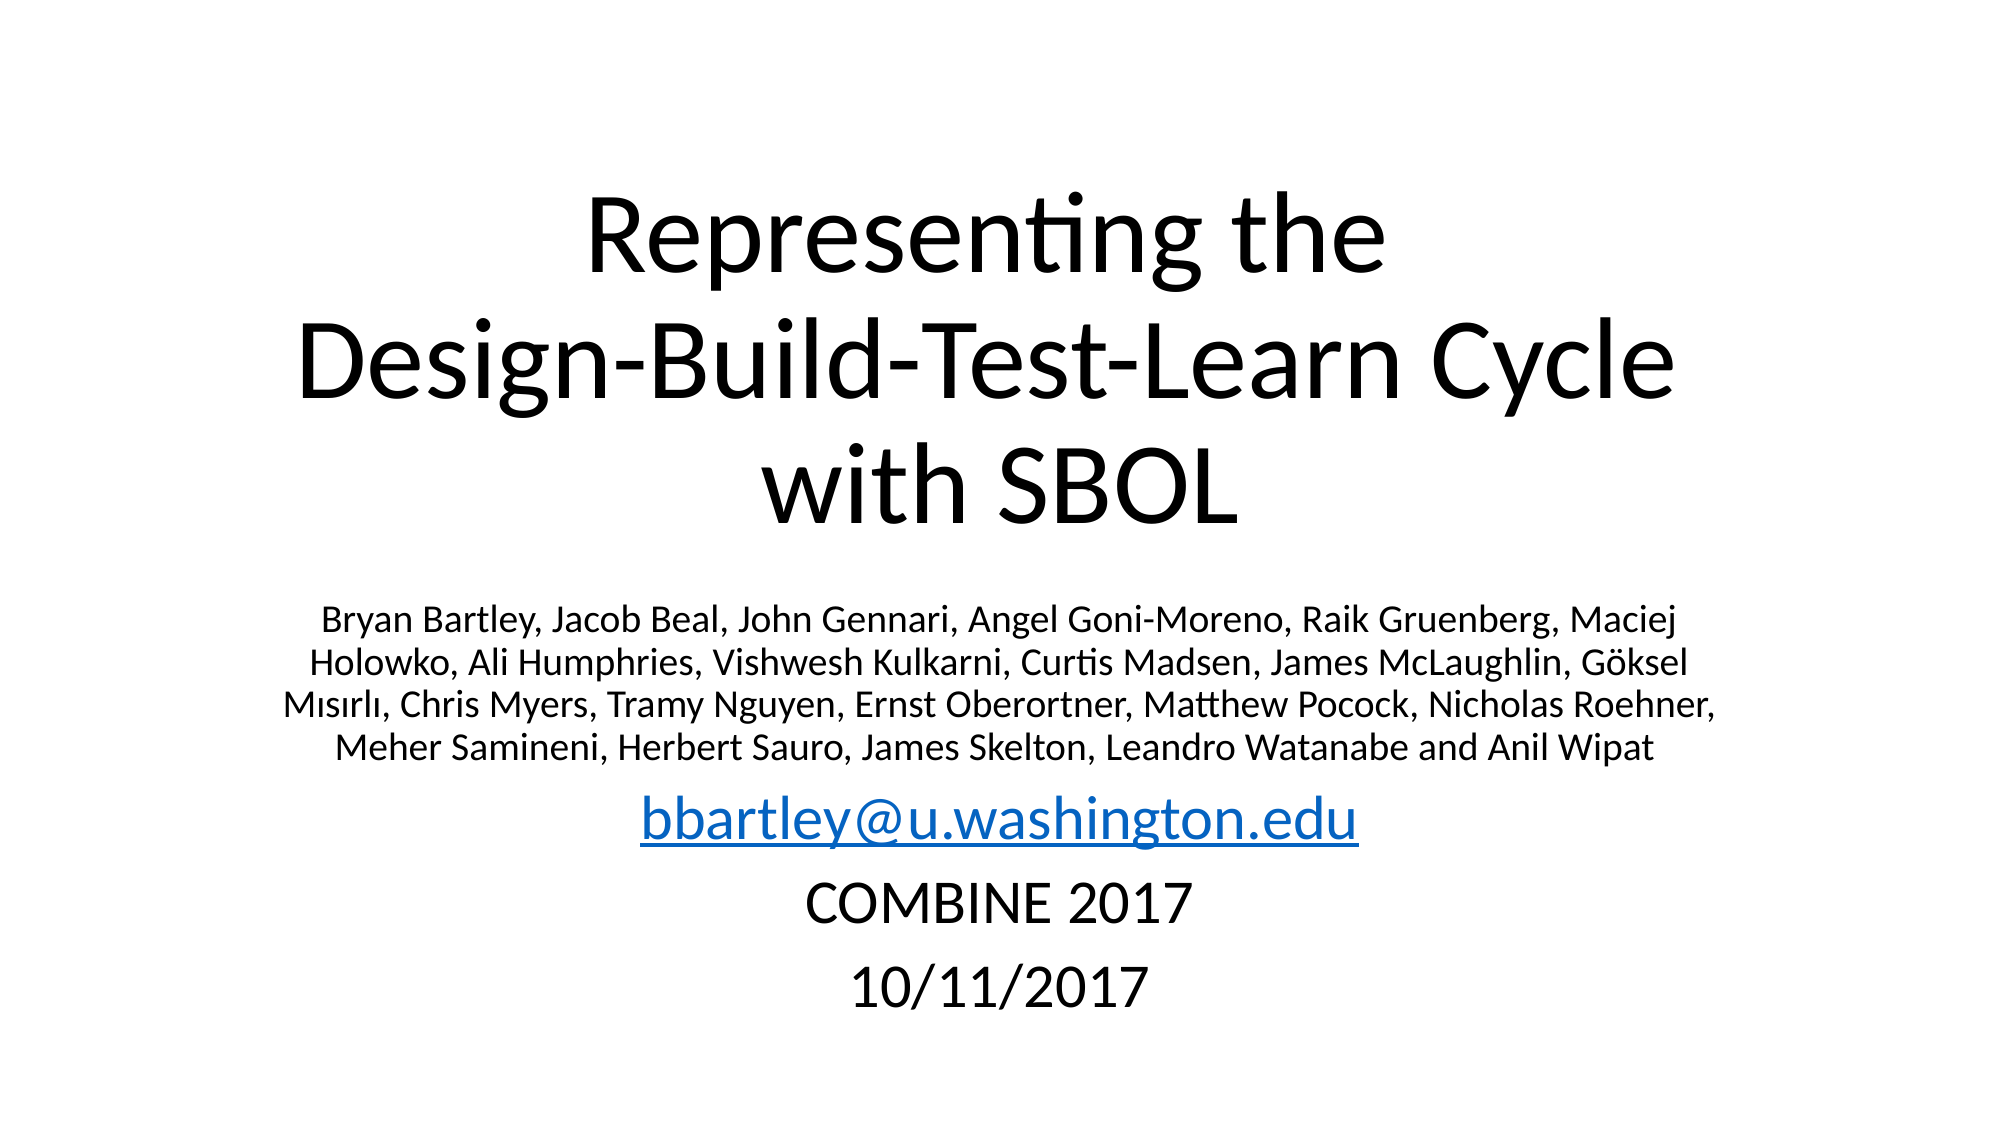

# Representing the Design-Build-Test-Learn Cycle with SBOL
Bryan Bartley, Jacob Beal, John Gennari, Angel Goni-Moreno, Raik Gruenberg, Maciej Holowko, Ali Humphries, Vishwesh Kulkarni, Curtis Madsen, James McLaughlin, Göksel Mısırlı, Chris Myers, Tramy Nguyen, Ernst Oberortner, Matthew Pocock, Nicholas Roehner, Meher Samineni, Herbert Sauro, James Skelton, Leandro Watanabe and Anil Wipat
bbartley@u.washington.edu
COMBINE 2017
10/11/2017